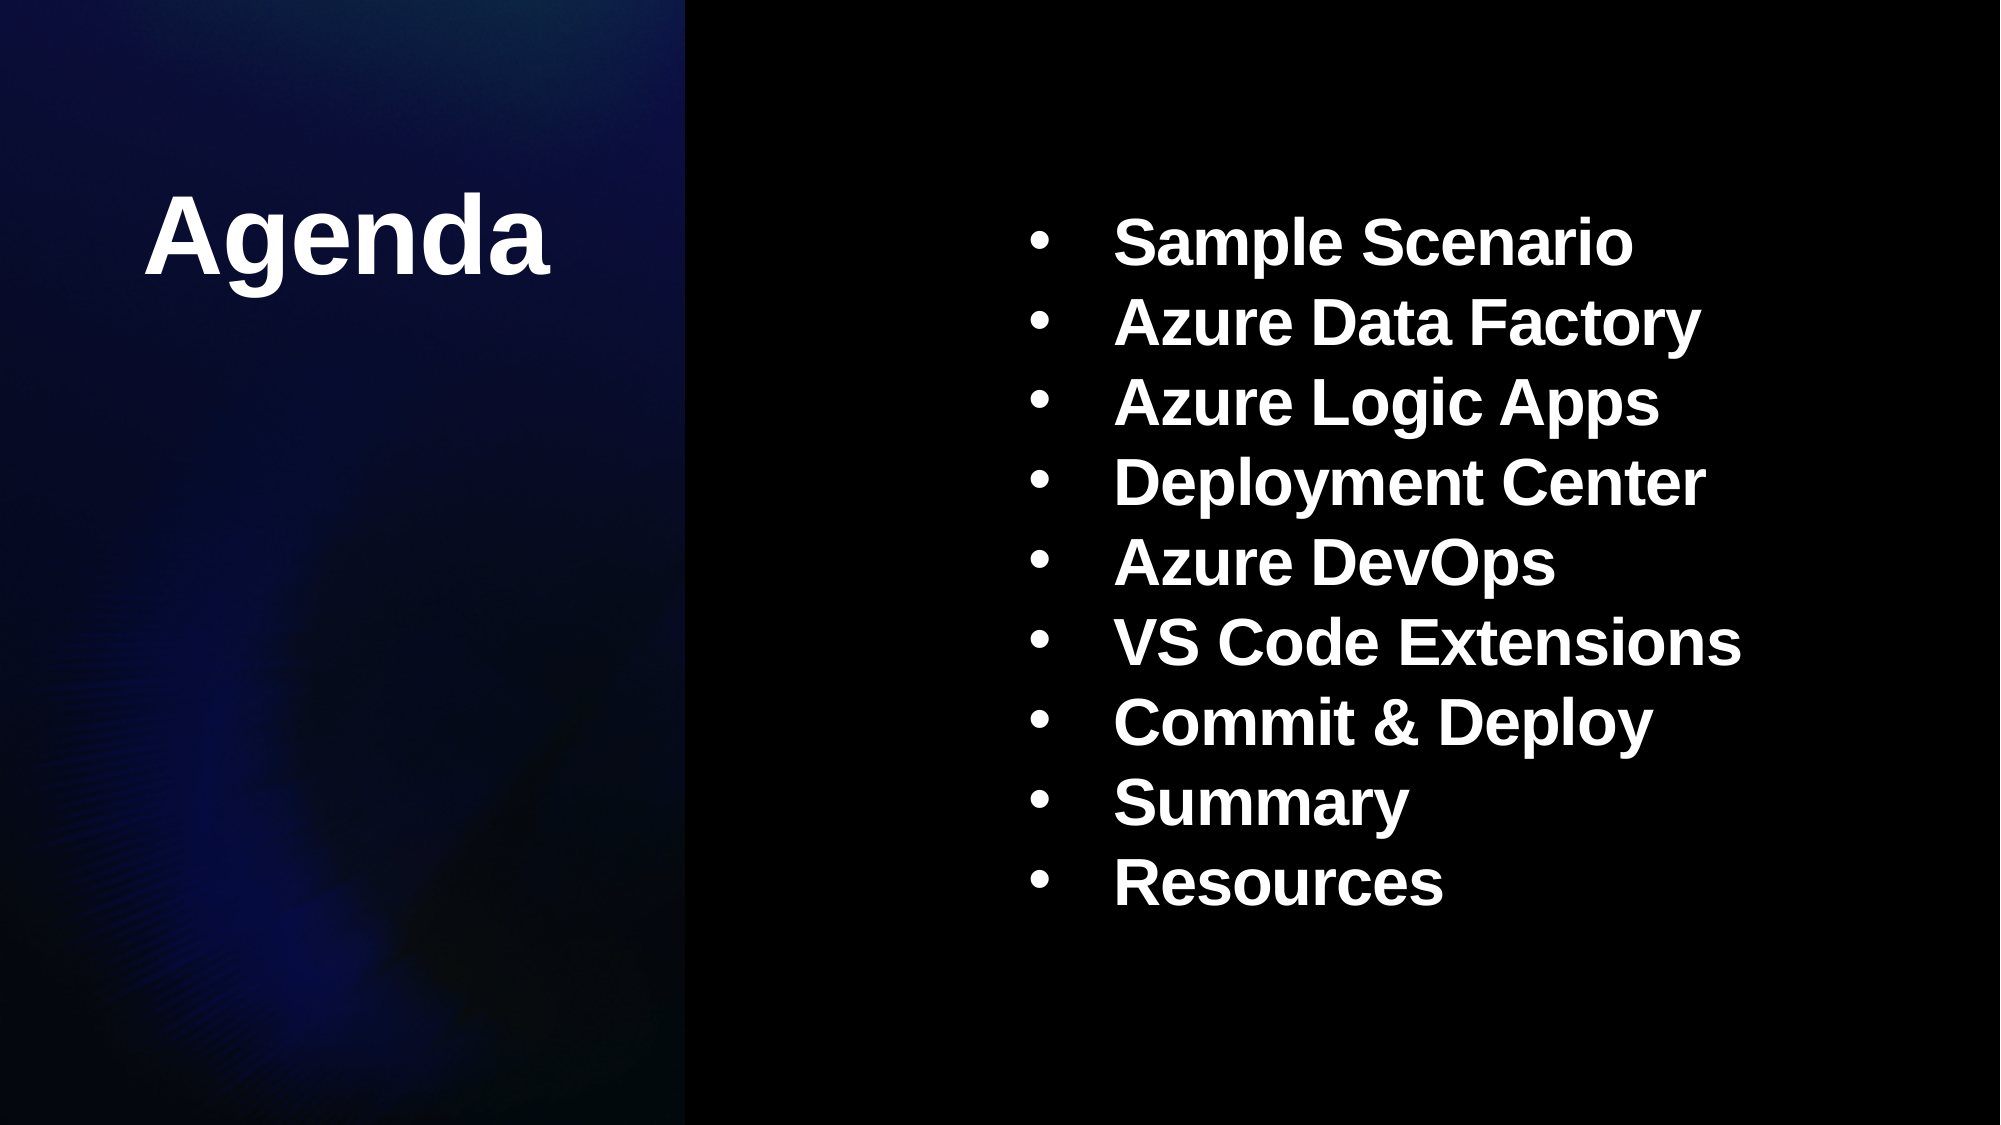

Agenda
Sample Scenario
Azure Data Factory
Azure Logic Apps
Deployment Center
Azure DevOps
VS Code Extensions
Commit & Deploy
Summary
Resources